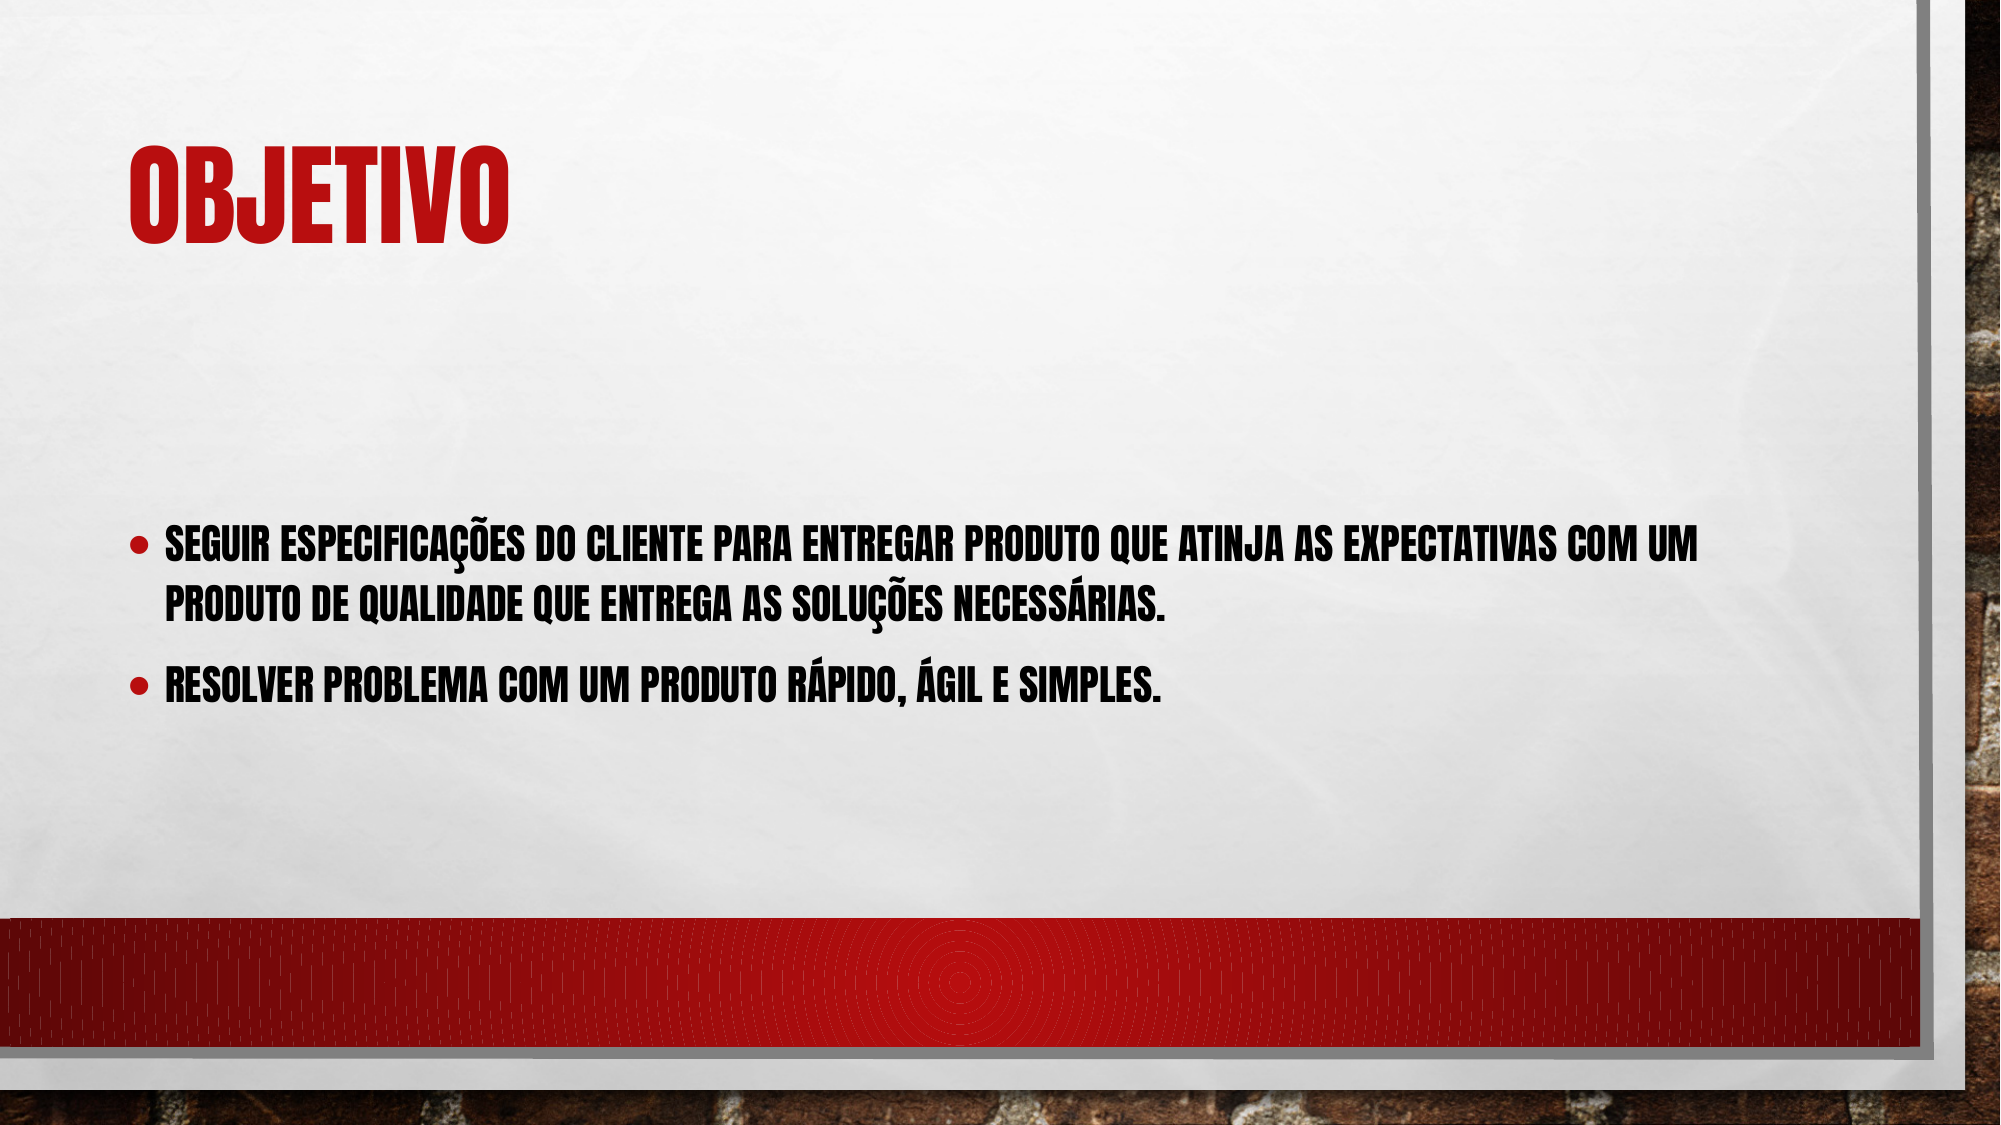

# Objetivo
Seguir especificações do cliente para entregar produto que atinja as expectativas com um produto de qualidade que entrega as soluções necessárias.
Resolver problema com um produto rápido, ágil e simples.